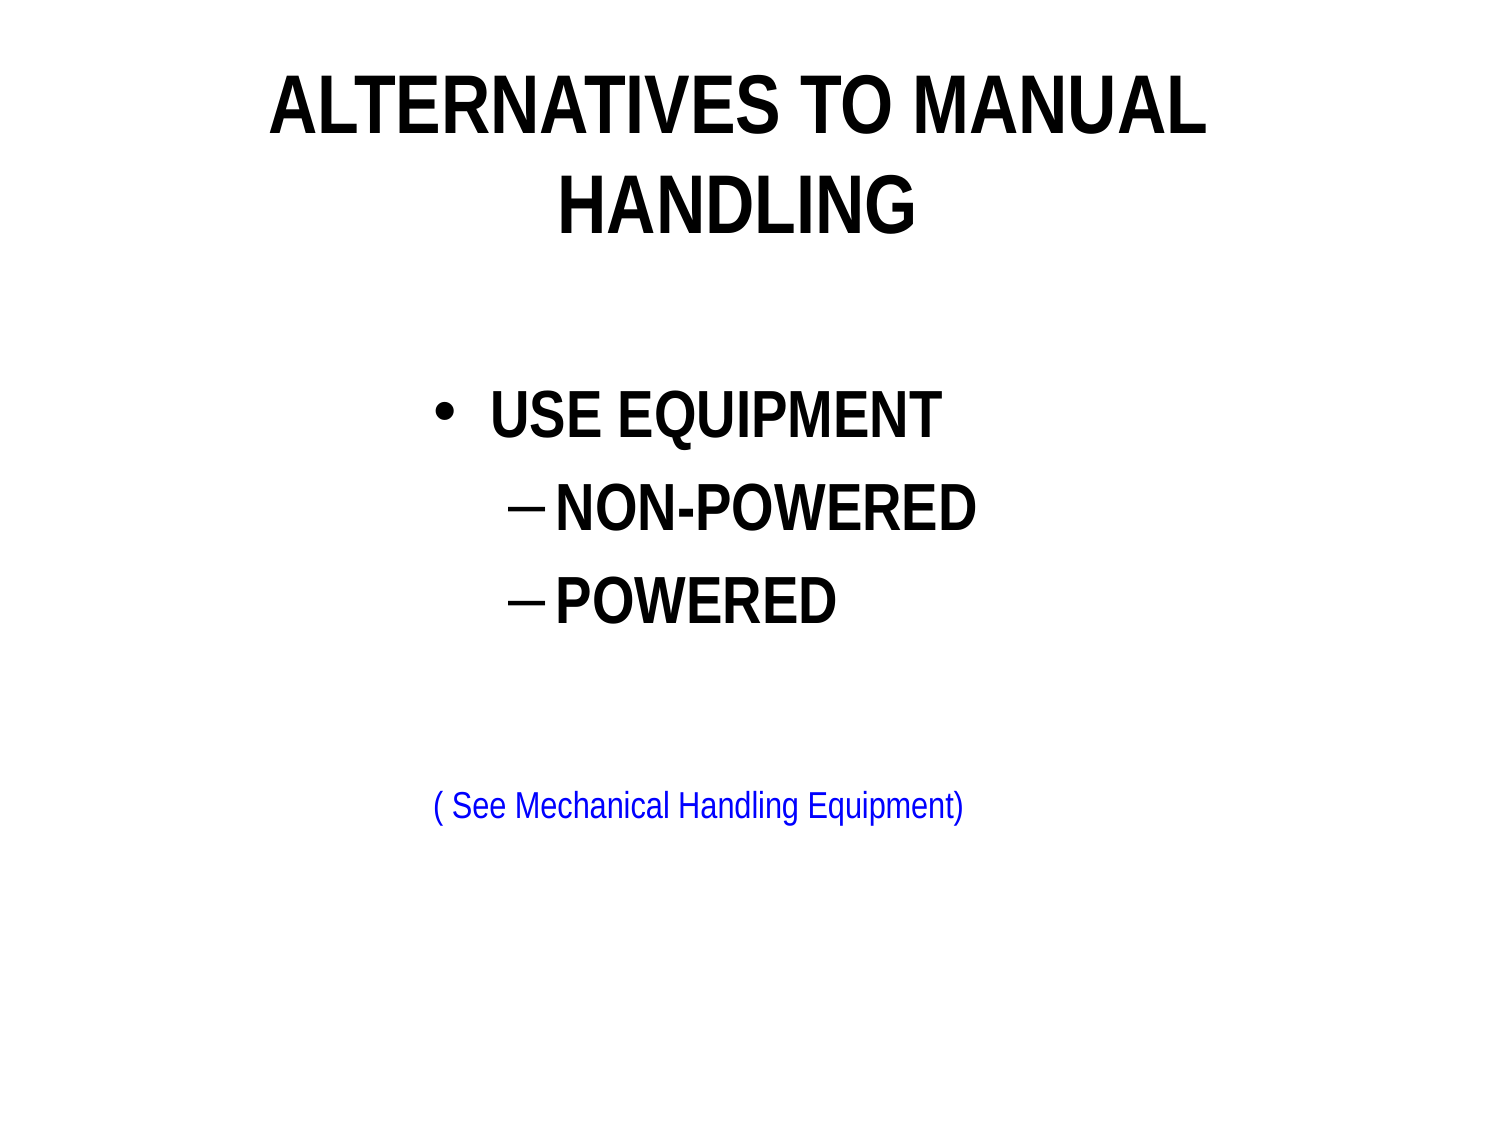

ALTERNATIVES TO MANUAL HANDLING
USE EQUIPMENT
NON-POWERED
POWERED
( See Mechanical Handling Equipment)